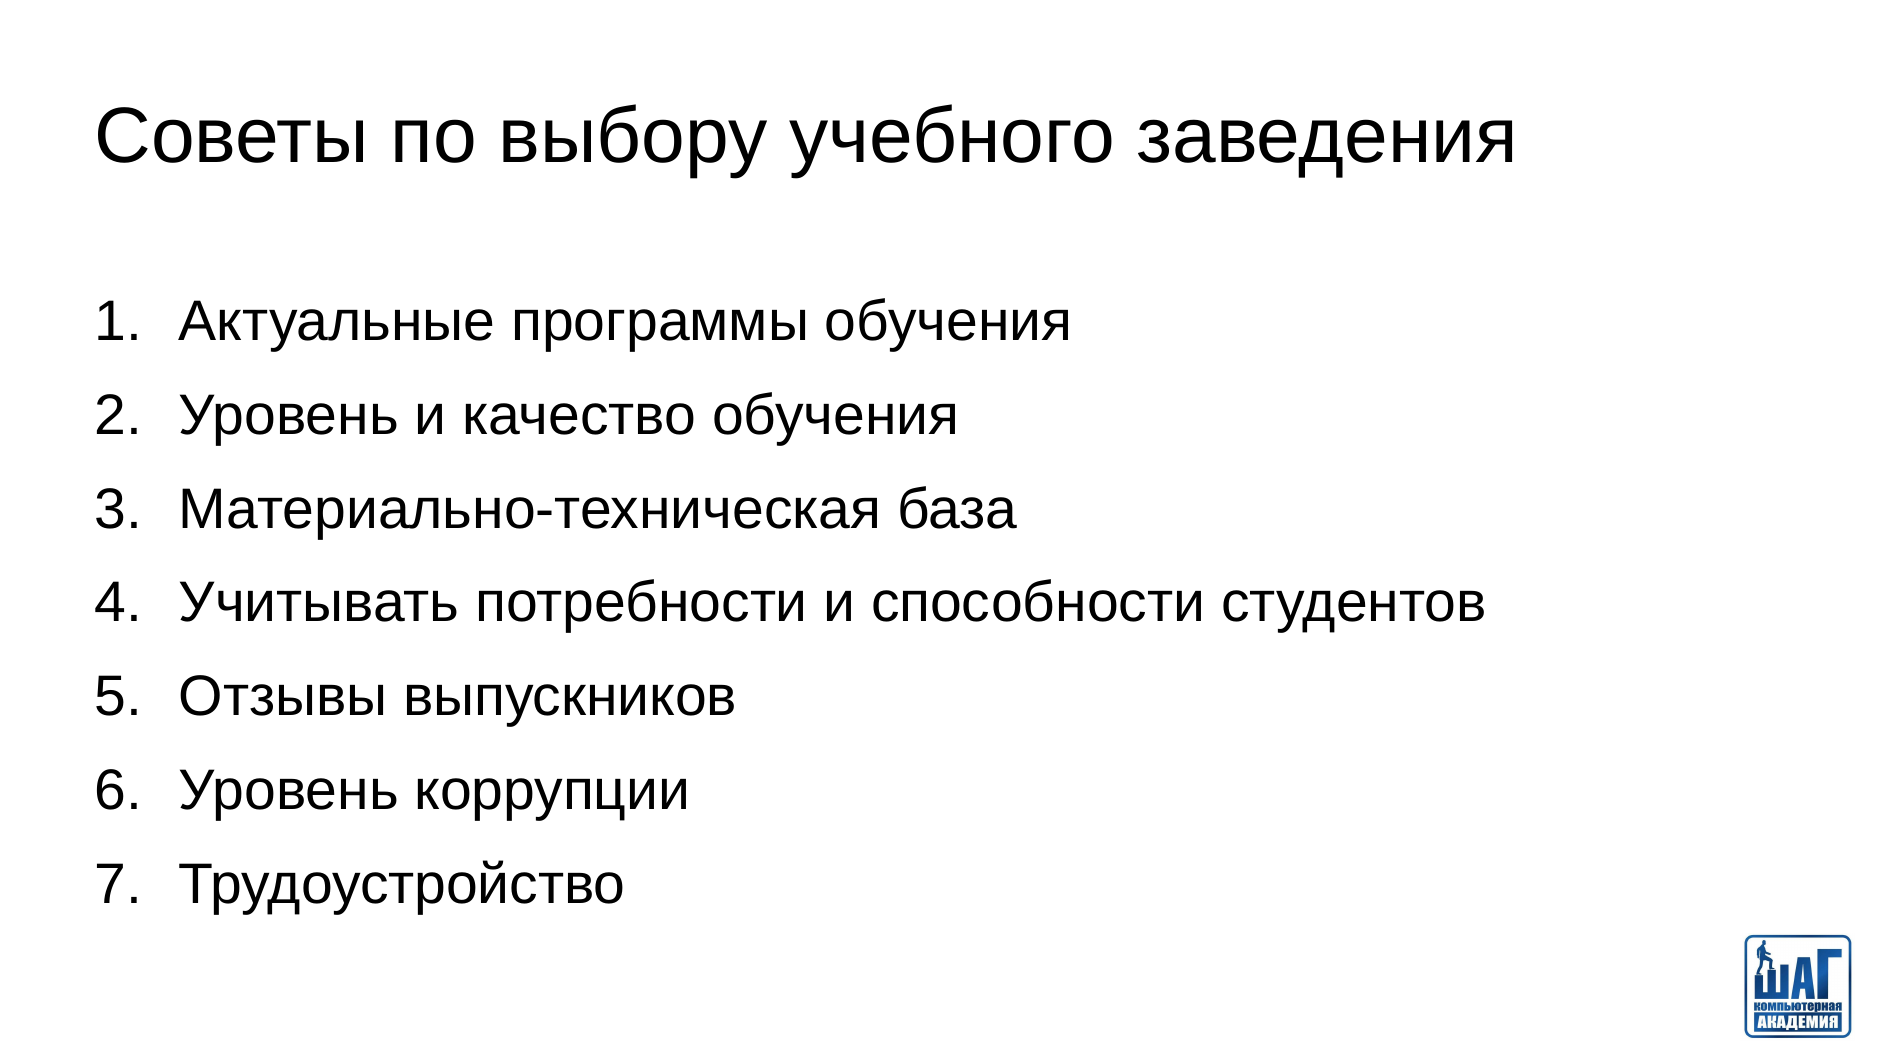

Советы по выбору учебного заведения
Актуальные программы обучения
Уровень и качество обучения
Материально-техническая база
Учитывать потребности и способности студентов
Отзывы выпускников
Уровень коррупции
Трудоустройство